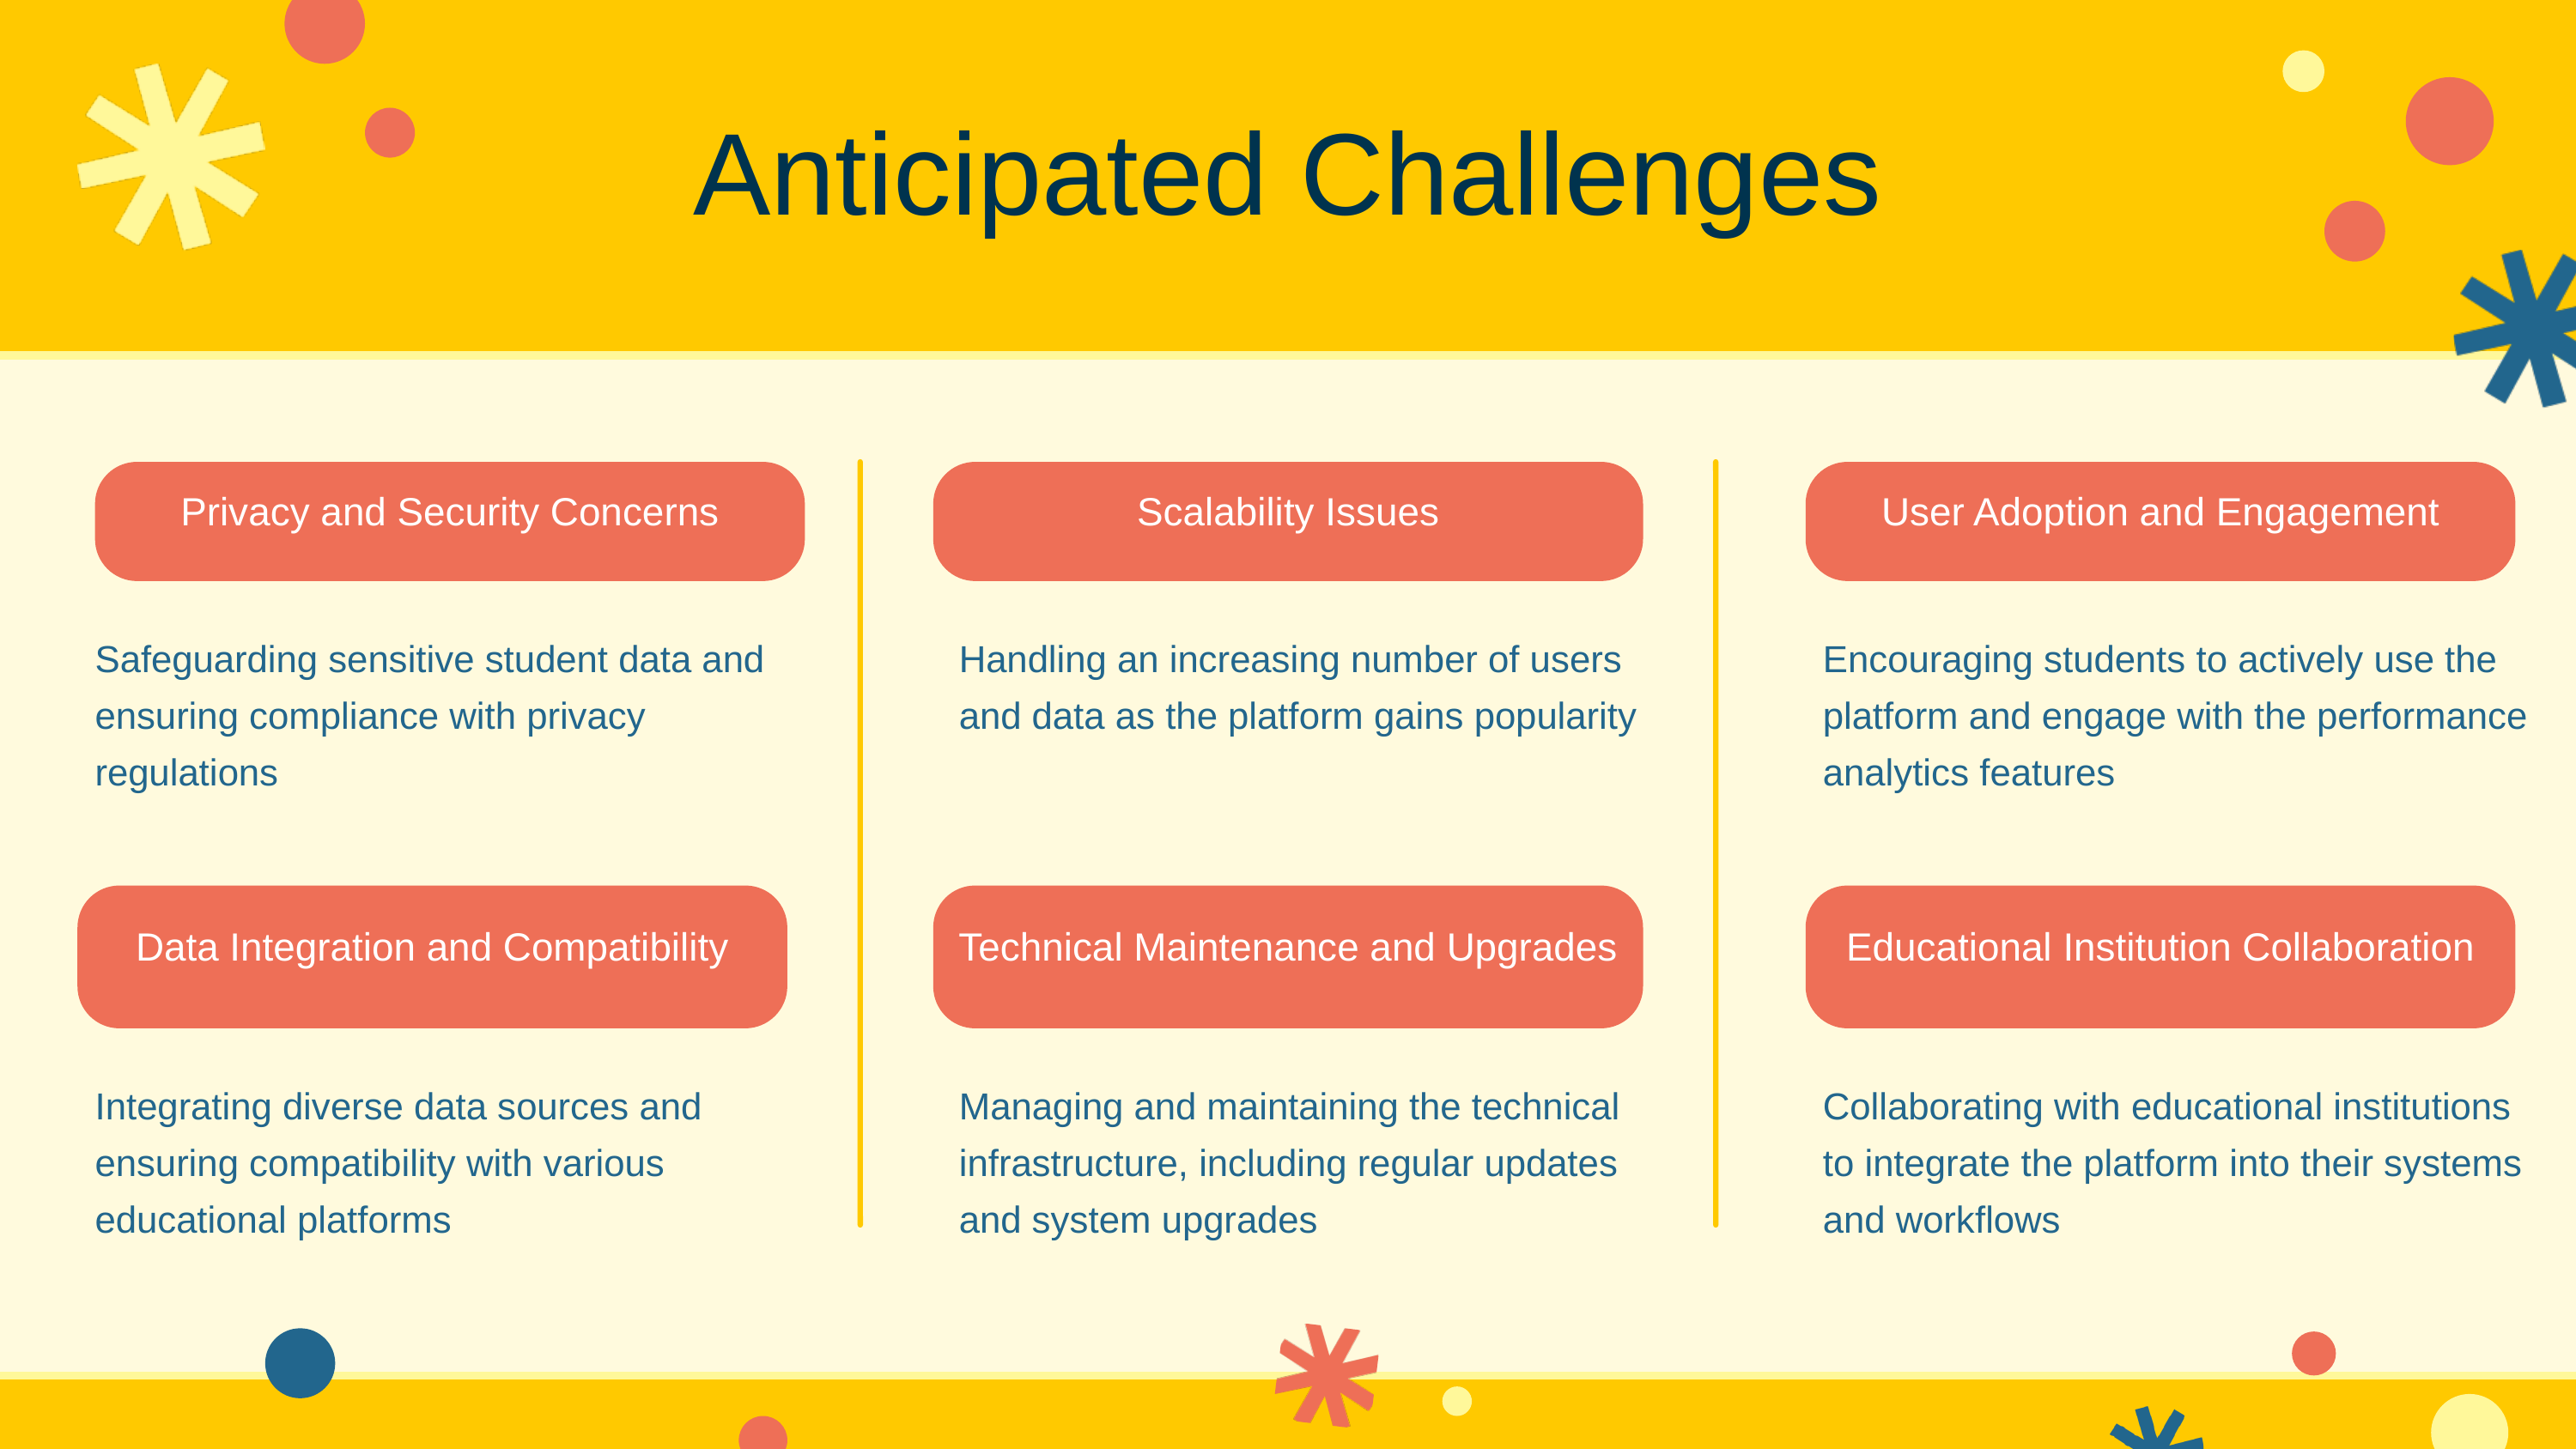

Anticipated Challenges

Privacy and Security Concerns

Scalability Issues

User Adoption and Engagement
Safeguarding sensitive student data and ensuring compliance with privacy regulations
Handling an increasing number of users and data as the platform gains popularity
Encouraging students to actively use the platform and engage with the performance analytics features

Data Integration and Compatibility

Technical Maintenance and Upgrades

Educational Institution Collaboration
Integrating diverse data sources and ensuring compatibility with various educational platforms
Managing and maintaining the technical infrastructure, including regular updates and system upgrades
Collaborating with educational institutions to integrate the platform into their systems and workflows